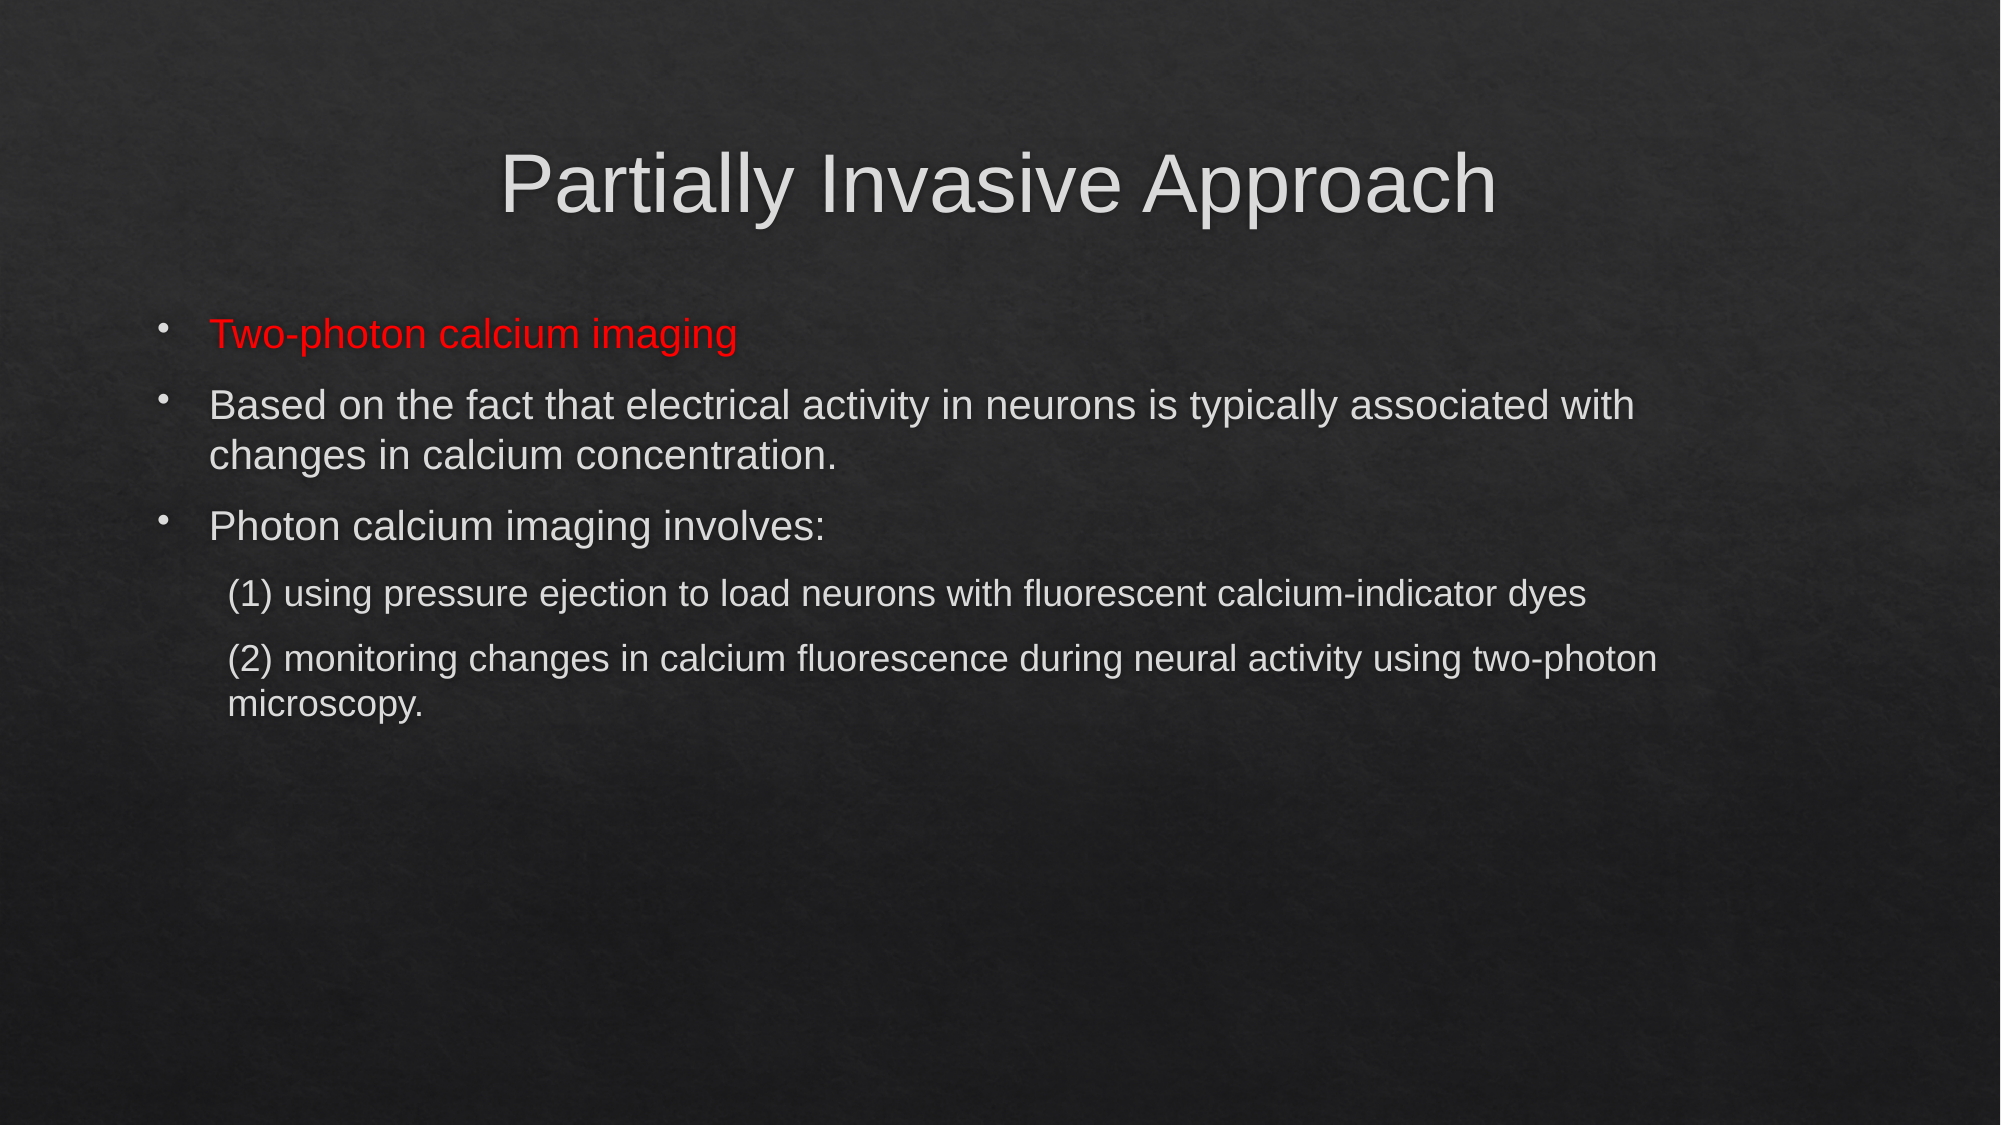

# Partially Invasive Approach
Two-photon calcium imaging
Based on the fact that electrical activity in neurons is typically associated with changes in calcium concentration.
Photon calcium imaging involves:
(1) using pressure ejection to load neurons with fluorescent calcium-indicator dyes
(2) monitoring changes in calcium fluorescence during neural activity using two-photon microscopy.